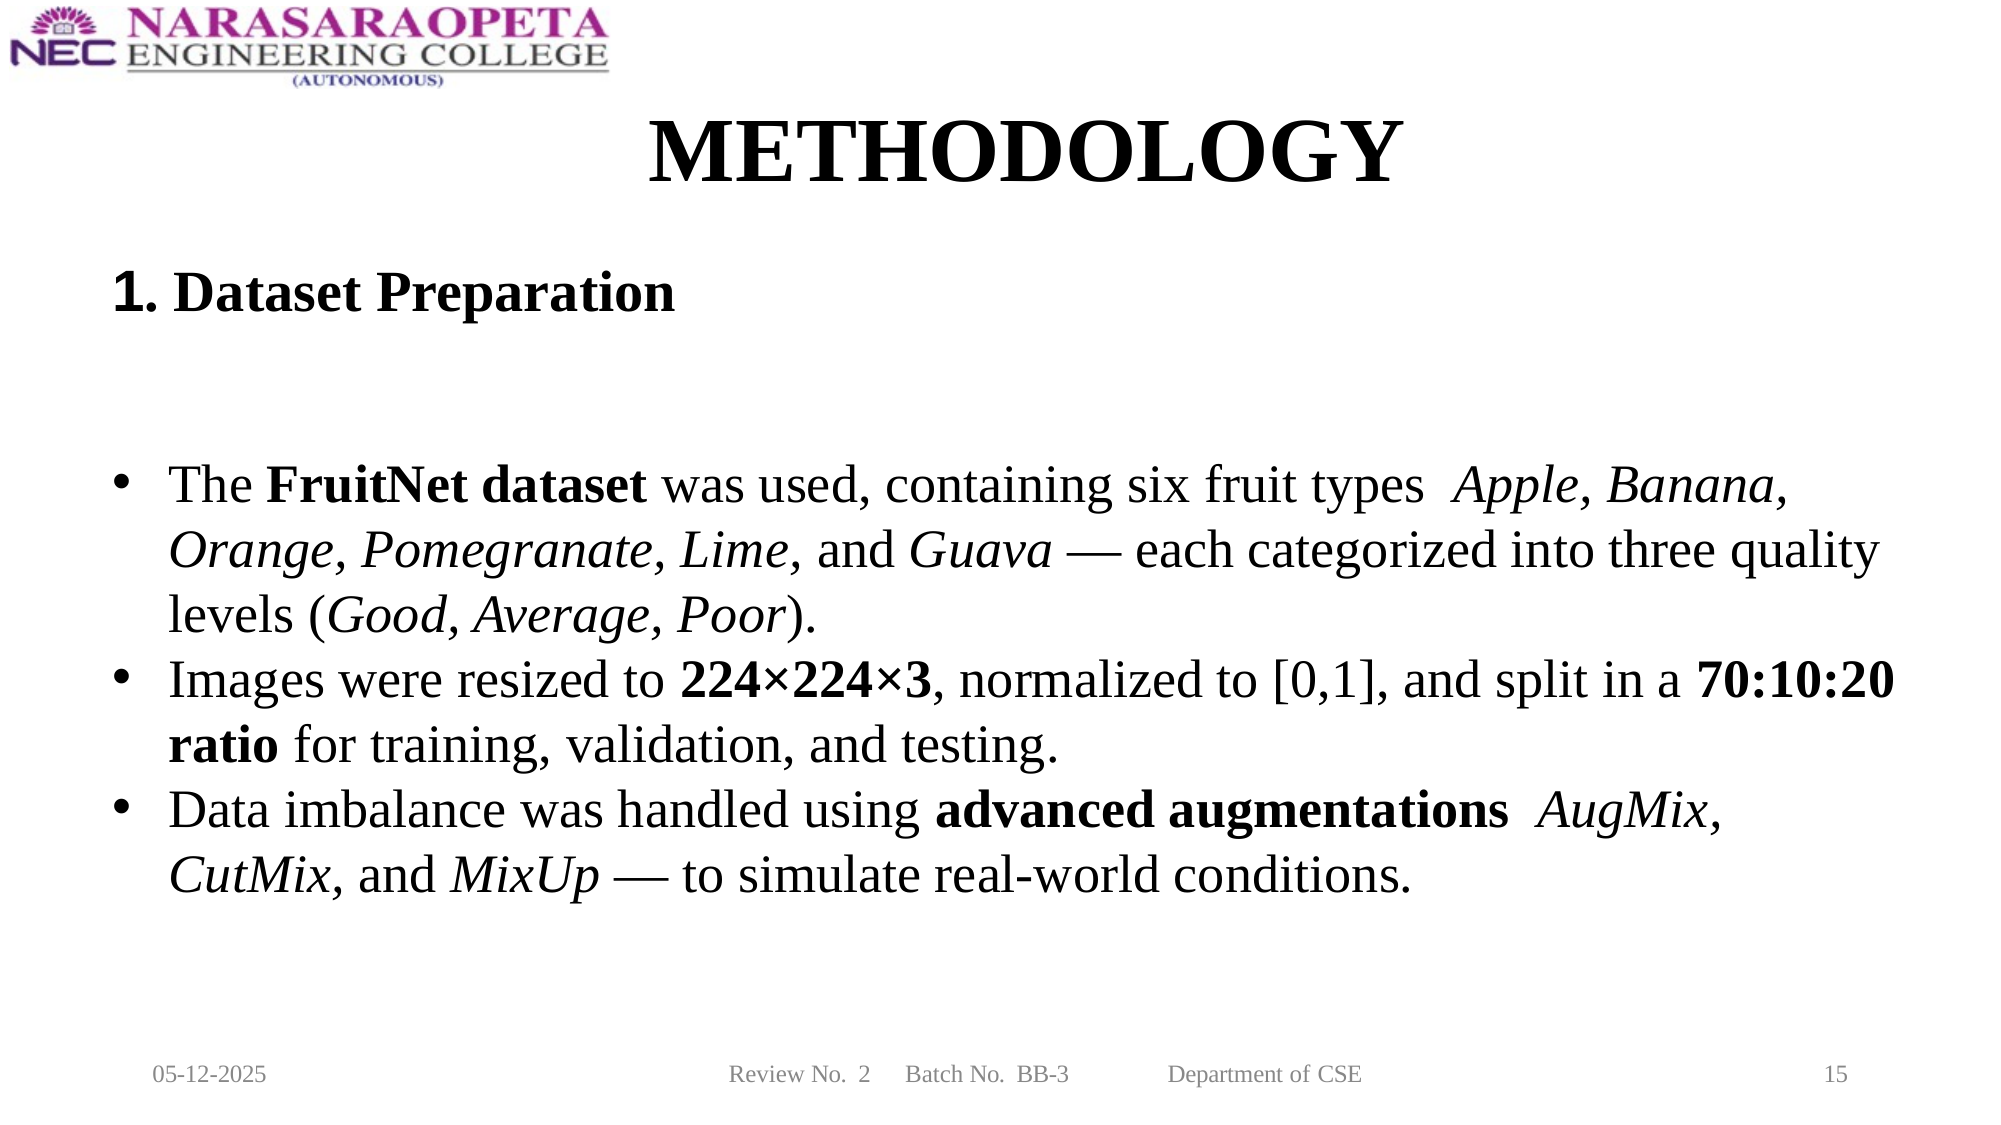

# METHODOLOGY
1. Dataset Preparation

The FruitNet dataset was used, containing six fruit types  Apple, Banana, Orange, Pomegranate, Lime, and Guava — each categorized into three quality levels (Good, Average, Poor).
Images were resized to 224×224×3, normalized to [0,1], and split in a 70:10:20 ratio for training, validation, and testing.
Data imbalance was handled using advanced augmentations  AugMix, CutMix, and MixUp — to simulate real-world conditions.

05-12-2025

Review No.  2
Department of CSE
15
Batch No.  BB-3